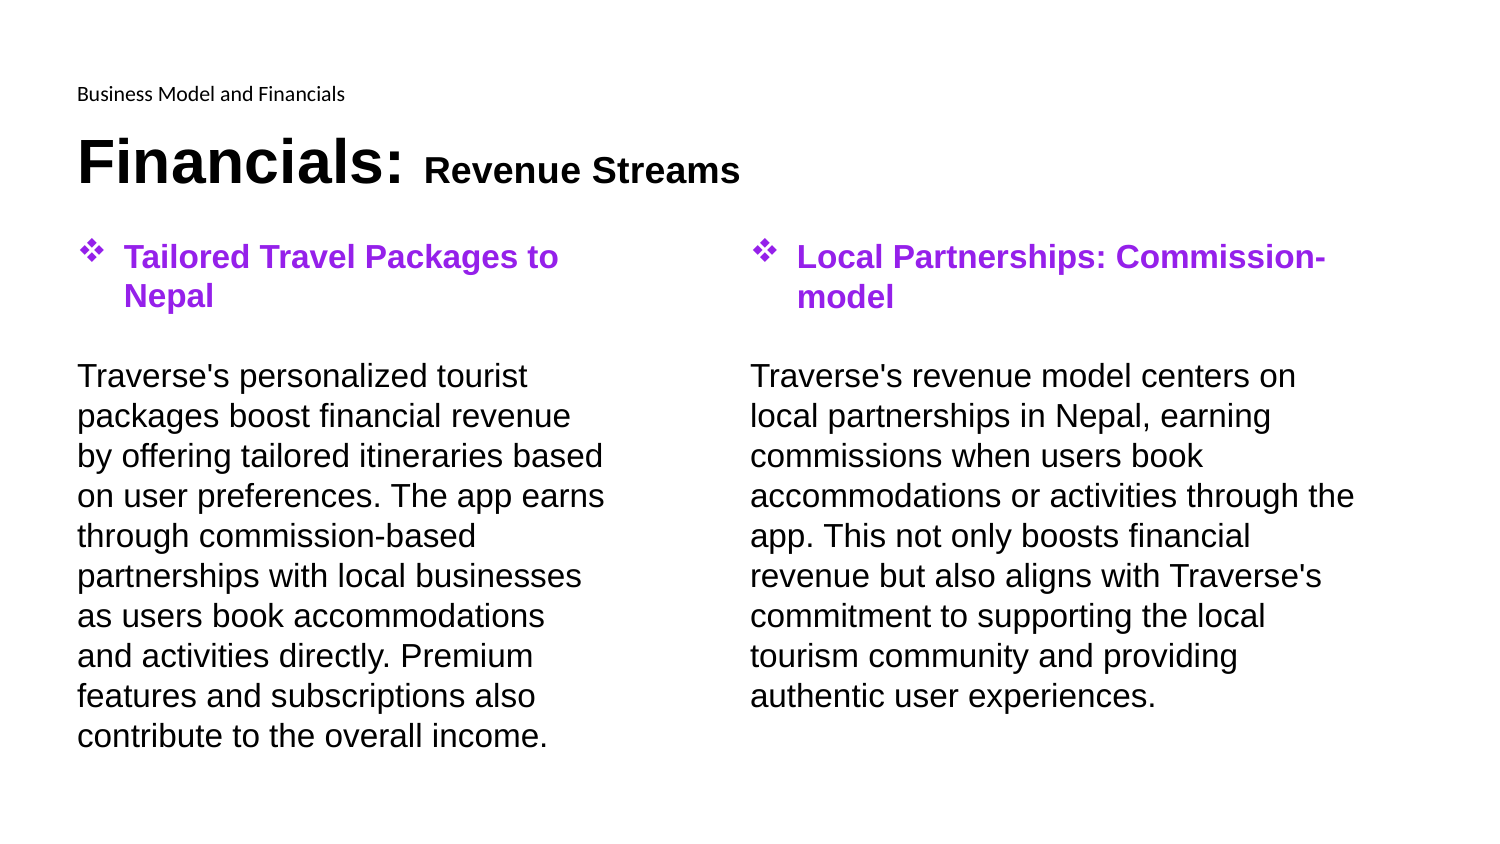

Business Model and Financials
Financials: Revenue Streams
Tailored Travel Packages to Nepal

Traverse's personalized tourist packages boost financial revenue by offering tailored itineraries based on user preferences. The app earns through commission-based partnerships with local businesses as users book accommodations and activities directly. Premium features and subscriptions also contribute to the overall income.
Local Partnerships: Commission-model

Traverse's revenue model centers on local partnerships in Nepal, earning commissions when users book accommodations or activities through the app. This not only boosts financial revenue but also aligns with Traverse's commitment to supporting the local tourism community and providing authentic user experiences.